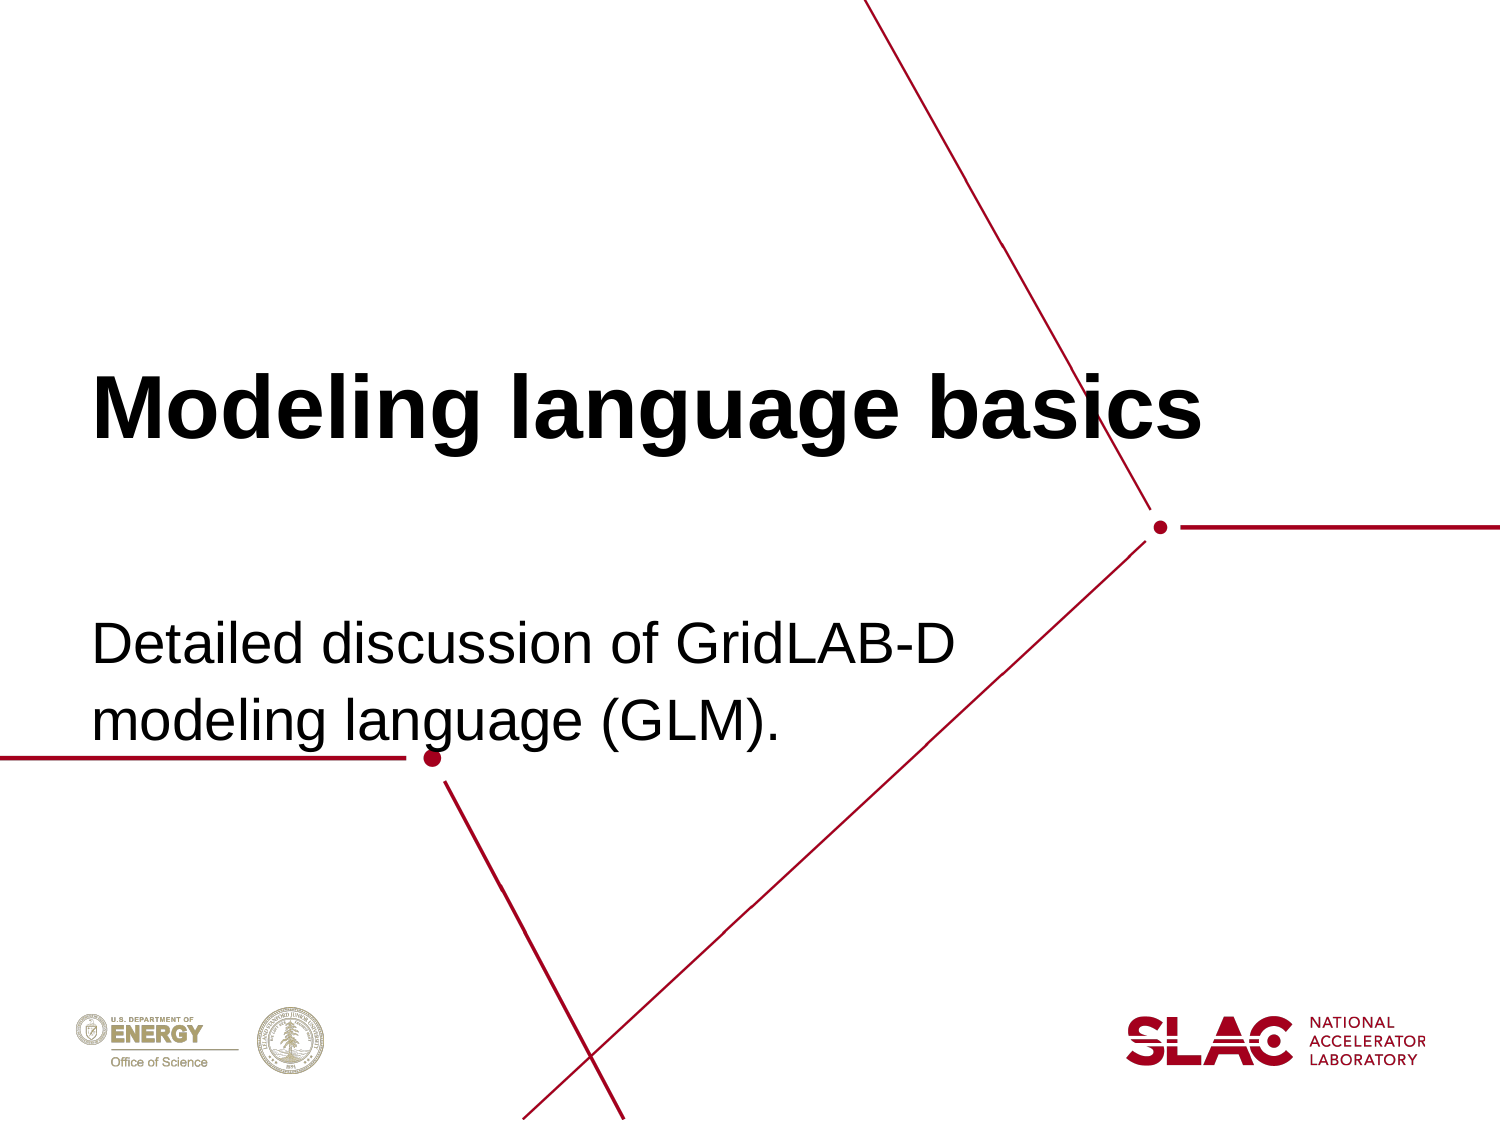

# Modeling language basics

Detailed discussion of GridLAB-D modeling language (GLM).